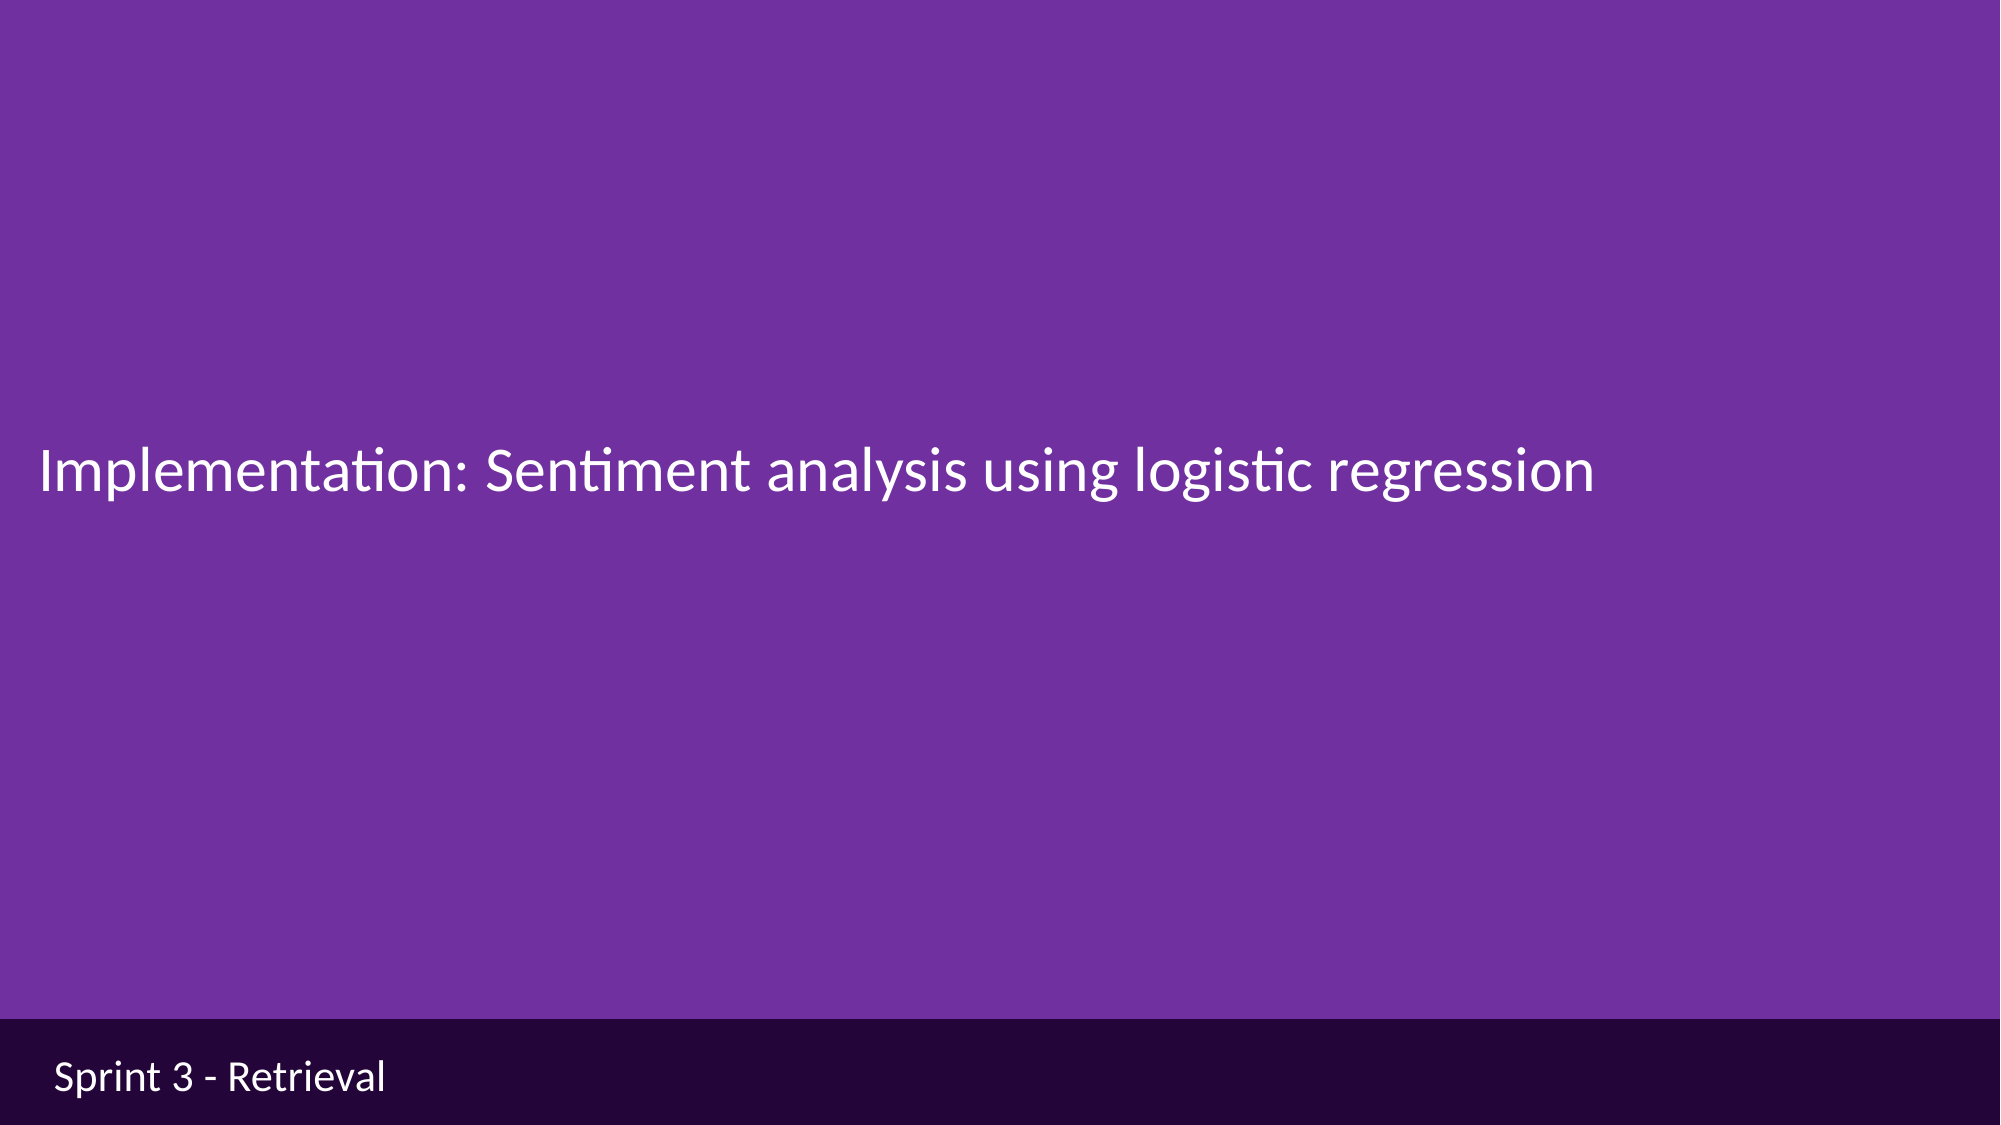

Implementation: Sentiment analysis using logistic regression

Sprint 3 - Retrieval